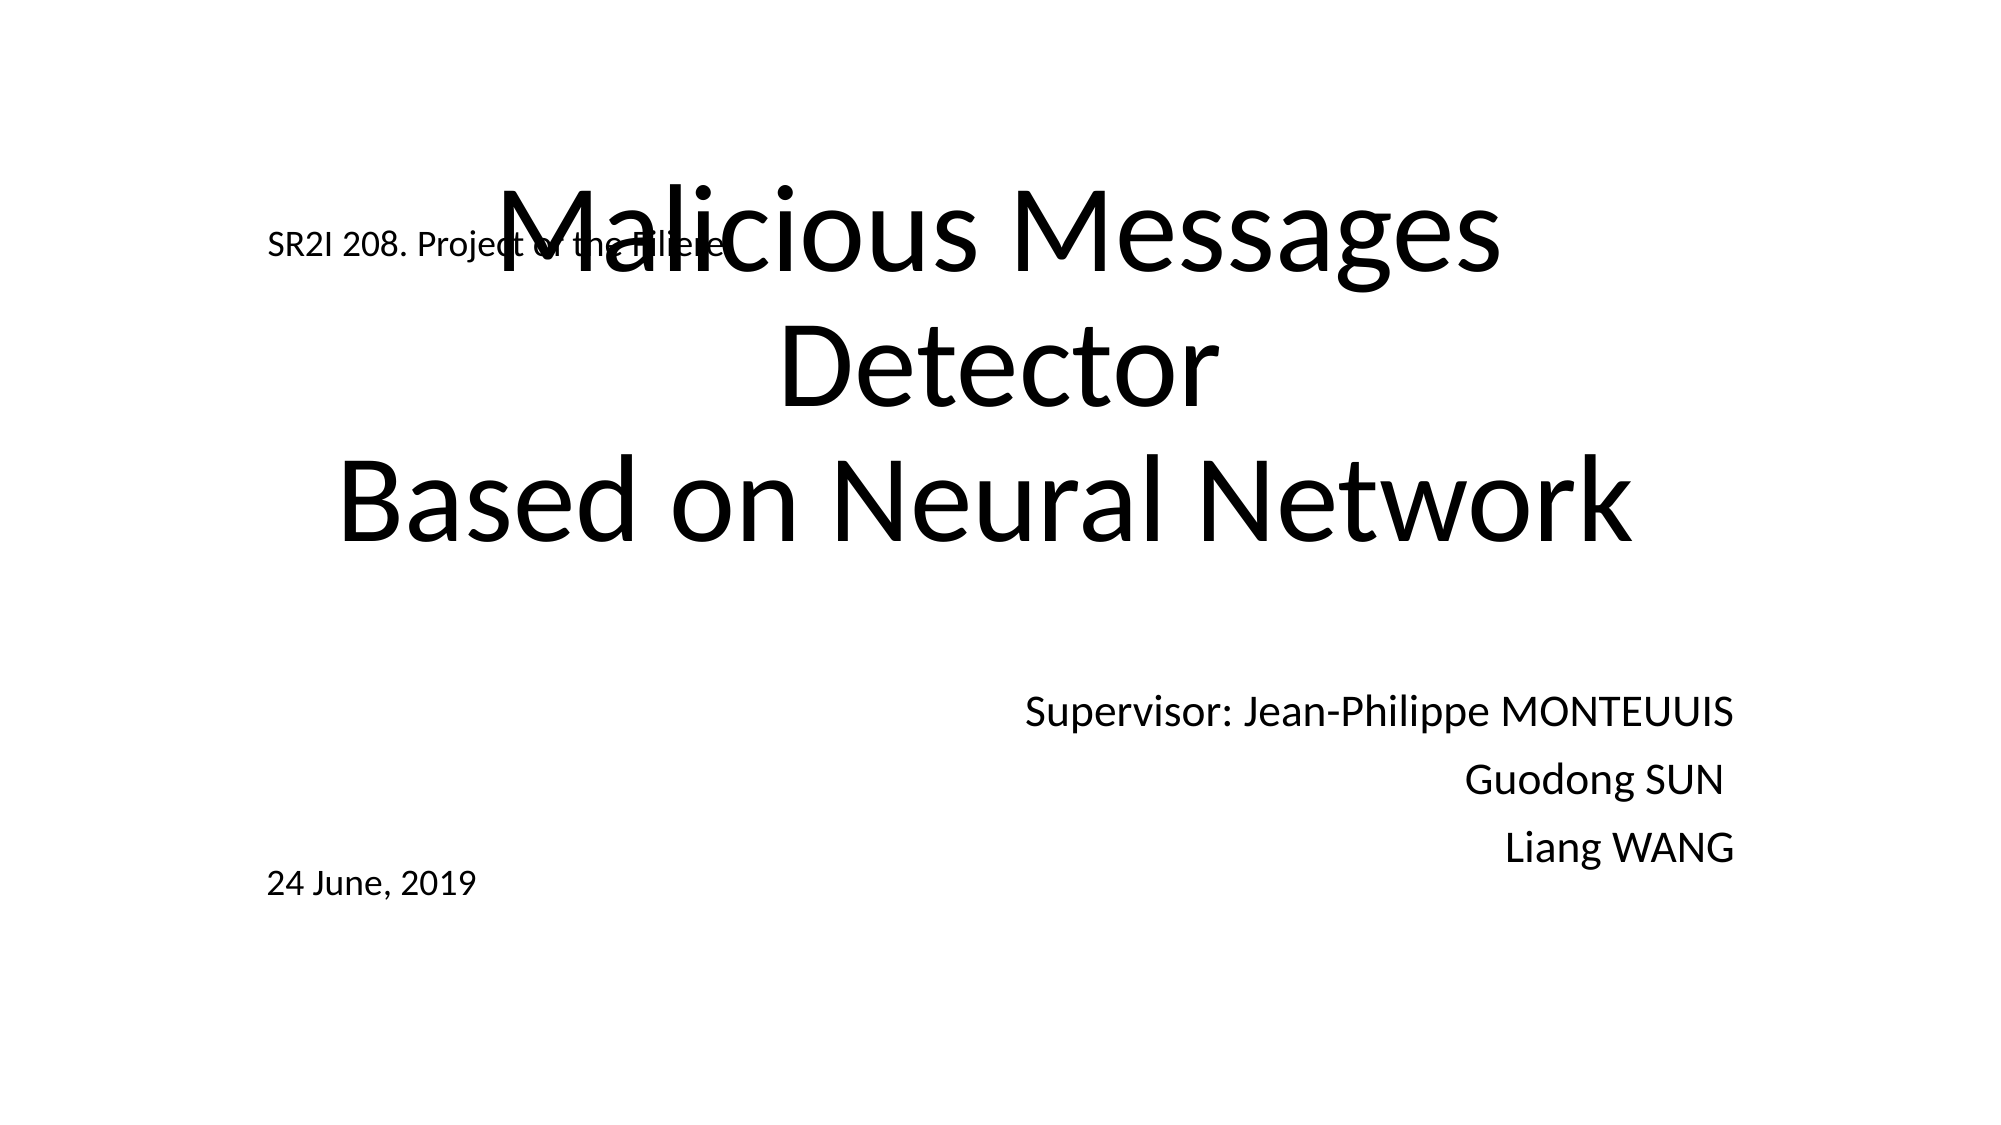

SR2I 208. Project of the Filiere
Malicious Messages Detector
Based on Neural Network
Supervisor: Jean-Philippe MONTEUUIS
Guodong SUN
Liang WANG
24 June, 2019